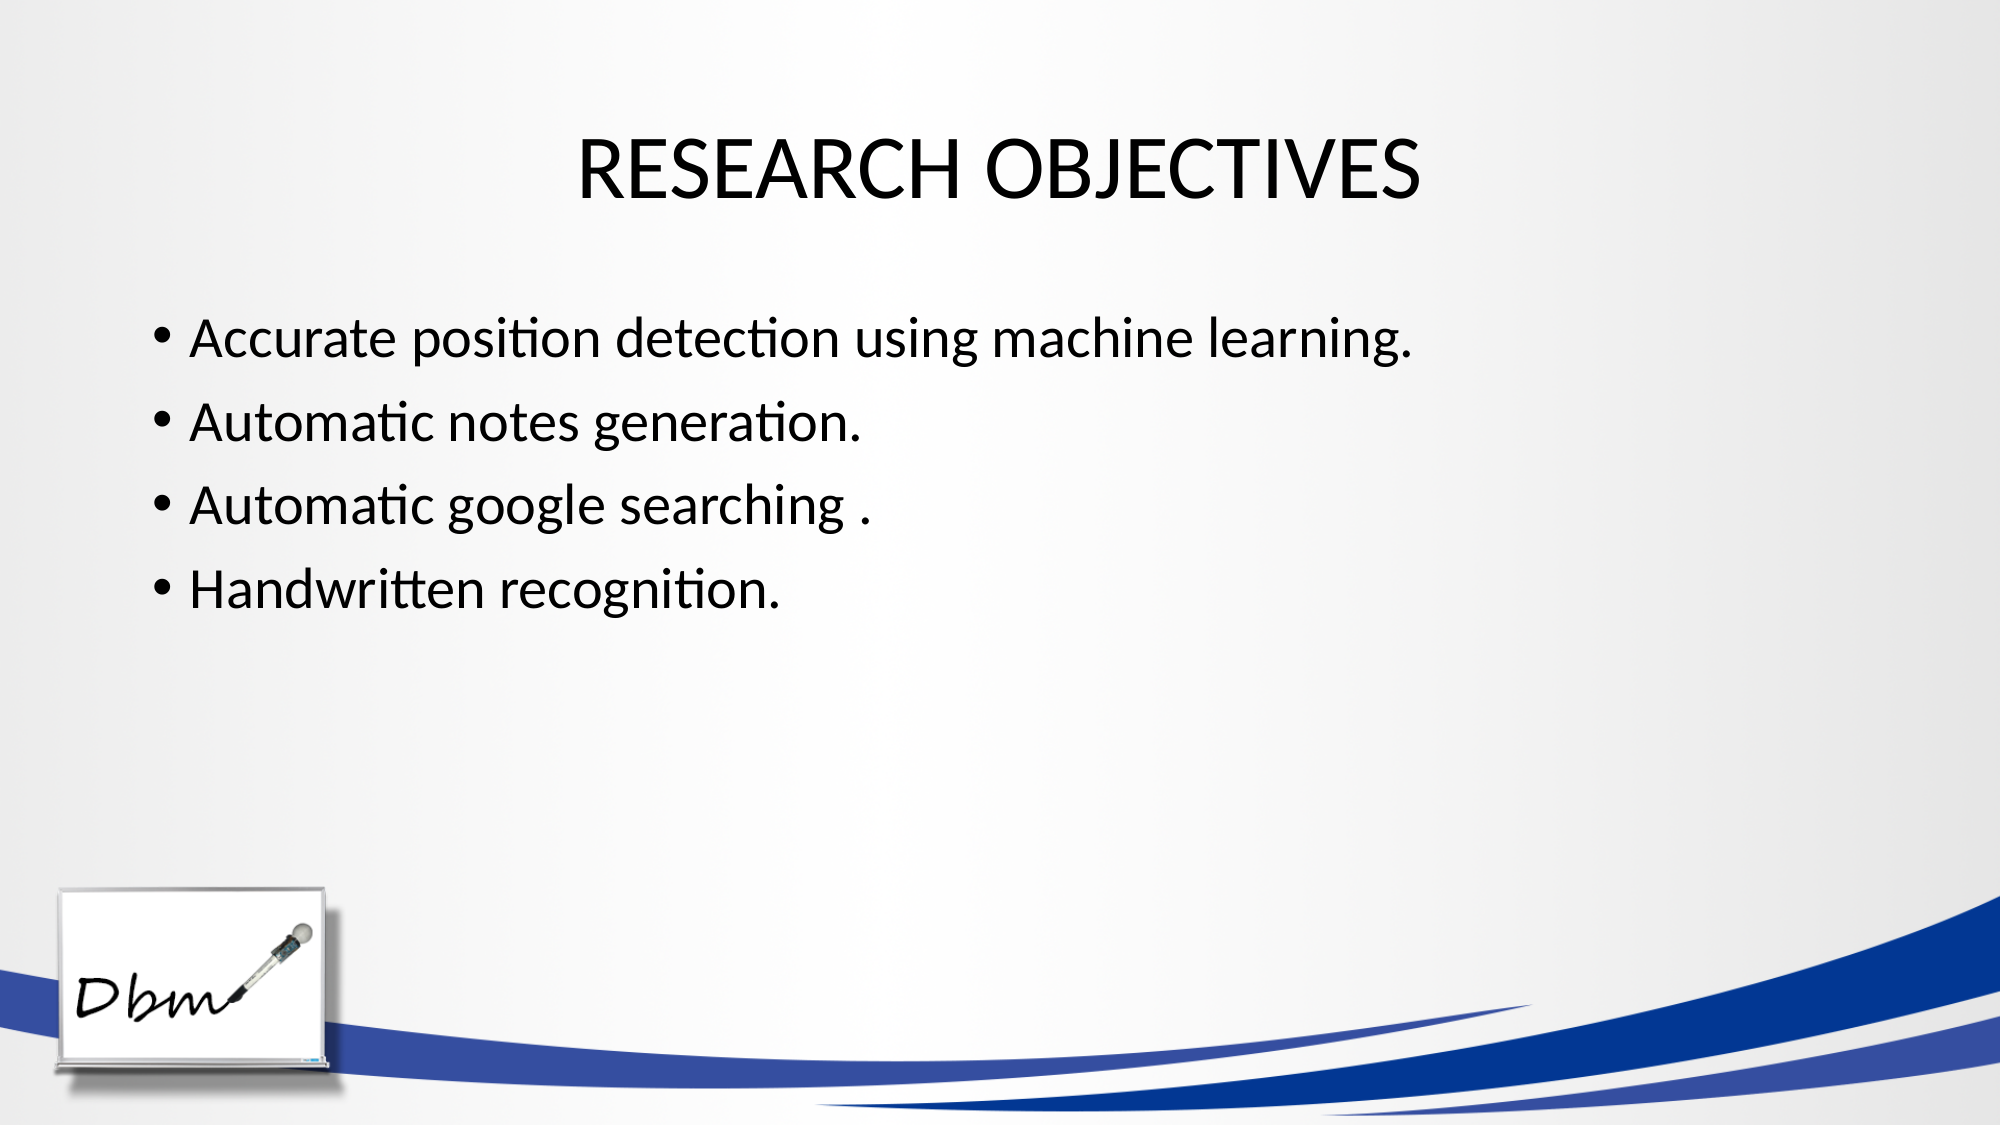

# RESEARCH OBJECTIVES
Accurate position detection using machine learning.
Automatic notes generation.
Automatic google searching .
Handwritten recognition.